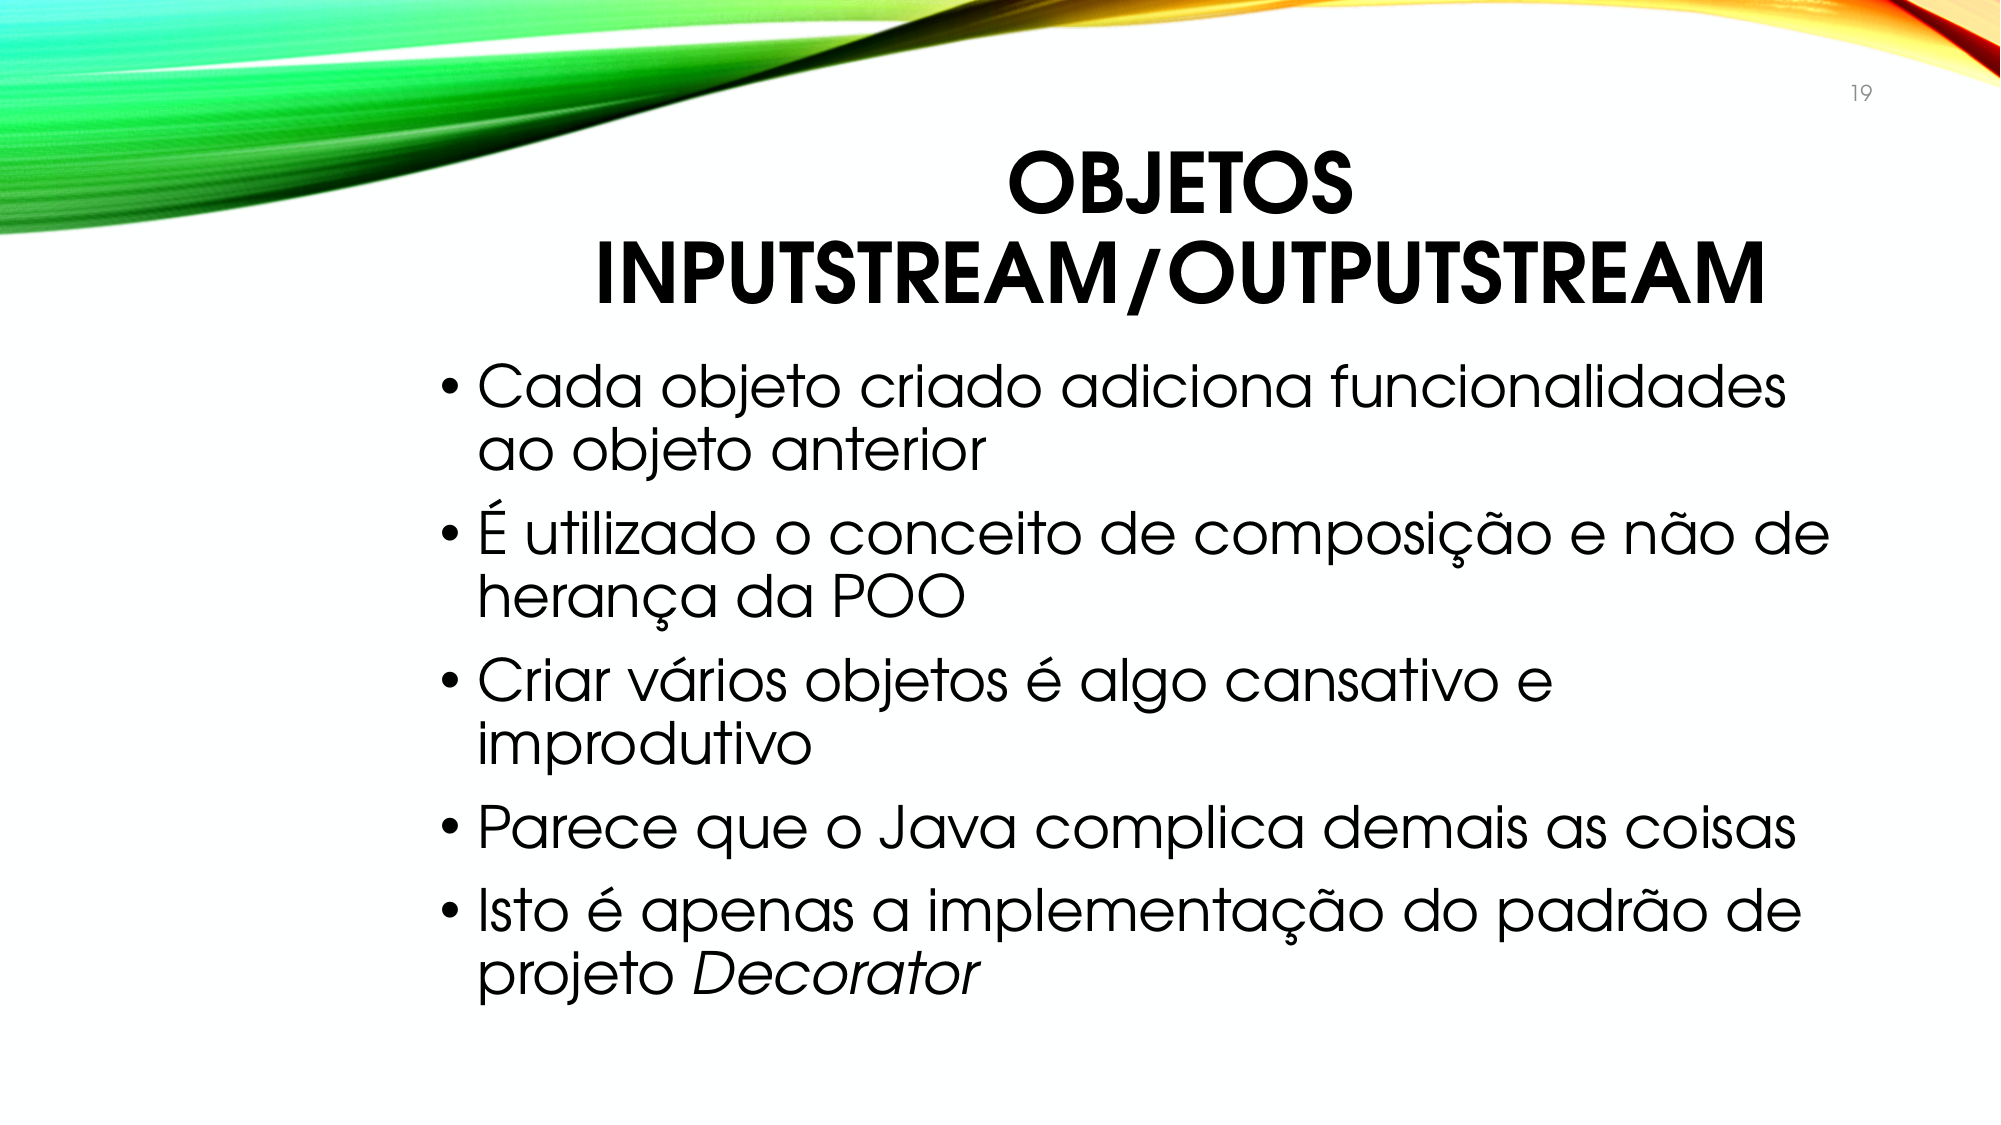

19
# Objetos InputStream/OutputStream
Cada objeto criado adiciona funcionalidades ao objeto anterior
É utilizado o conceito de composição e não de herança da POO
Criar vários objetos é algo cansativo e improdutivo
Parece que o Java complica demais as coisas
Isto é apenas a implementação do padrão de projeto Decorator